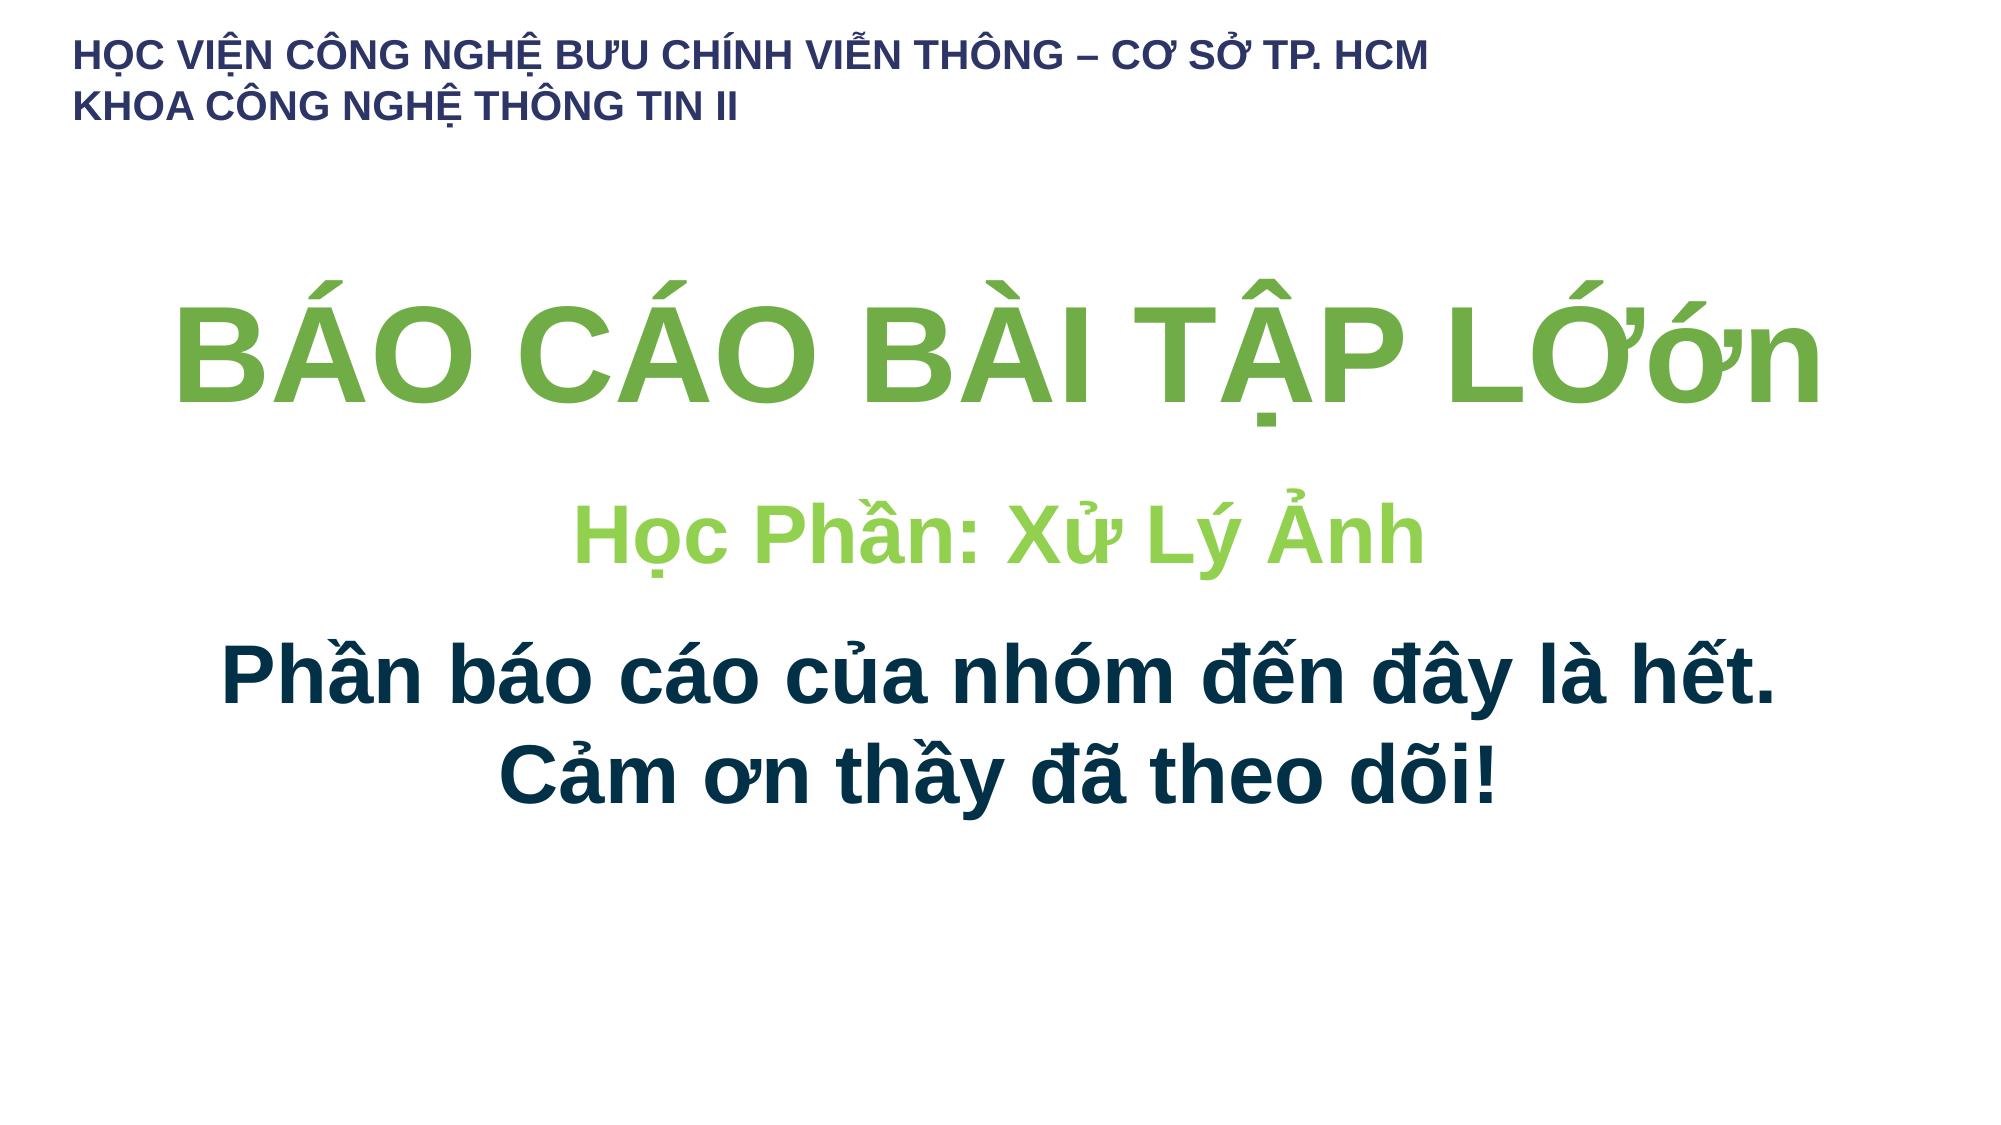

HỌC VIỆN CÔNG NGHỆ BƯU CHÍNH VIỄN THÔNG – CƠ SỞ TP. HCM
KHOA CÔNG NGHỆ THÔNG TIN II
BÁO CÁO BÀI TẬP LỚớn
Học Phần: Xử Lý Ảnh
Phần báo cáo của nhóm đến đây là hết.
Cảm ơn thầy đã theo dõi!